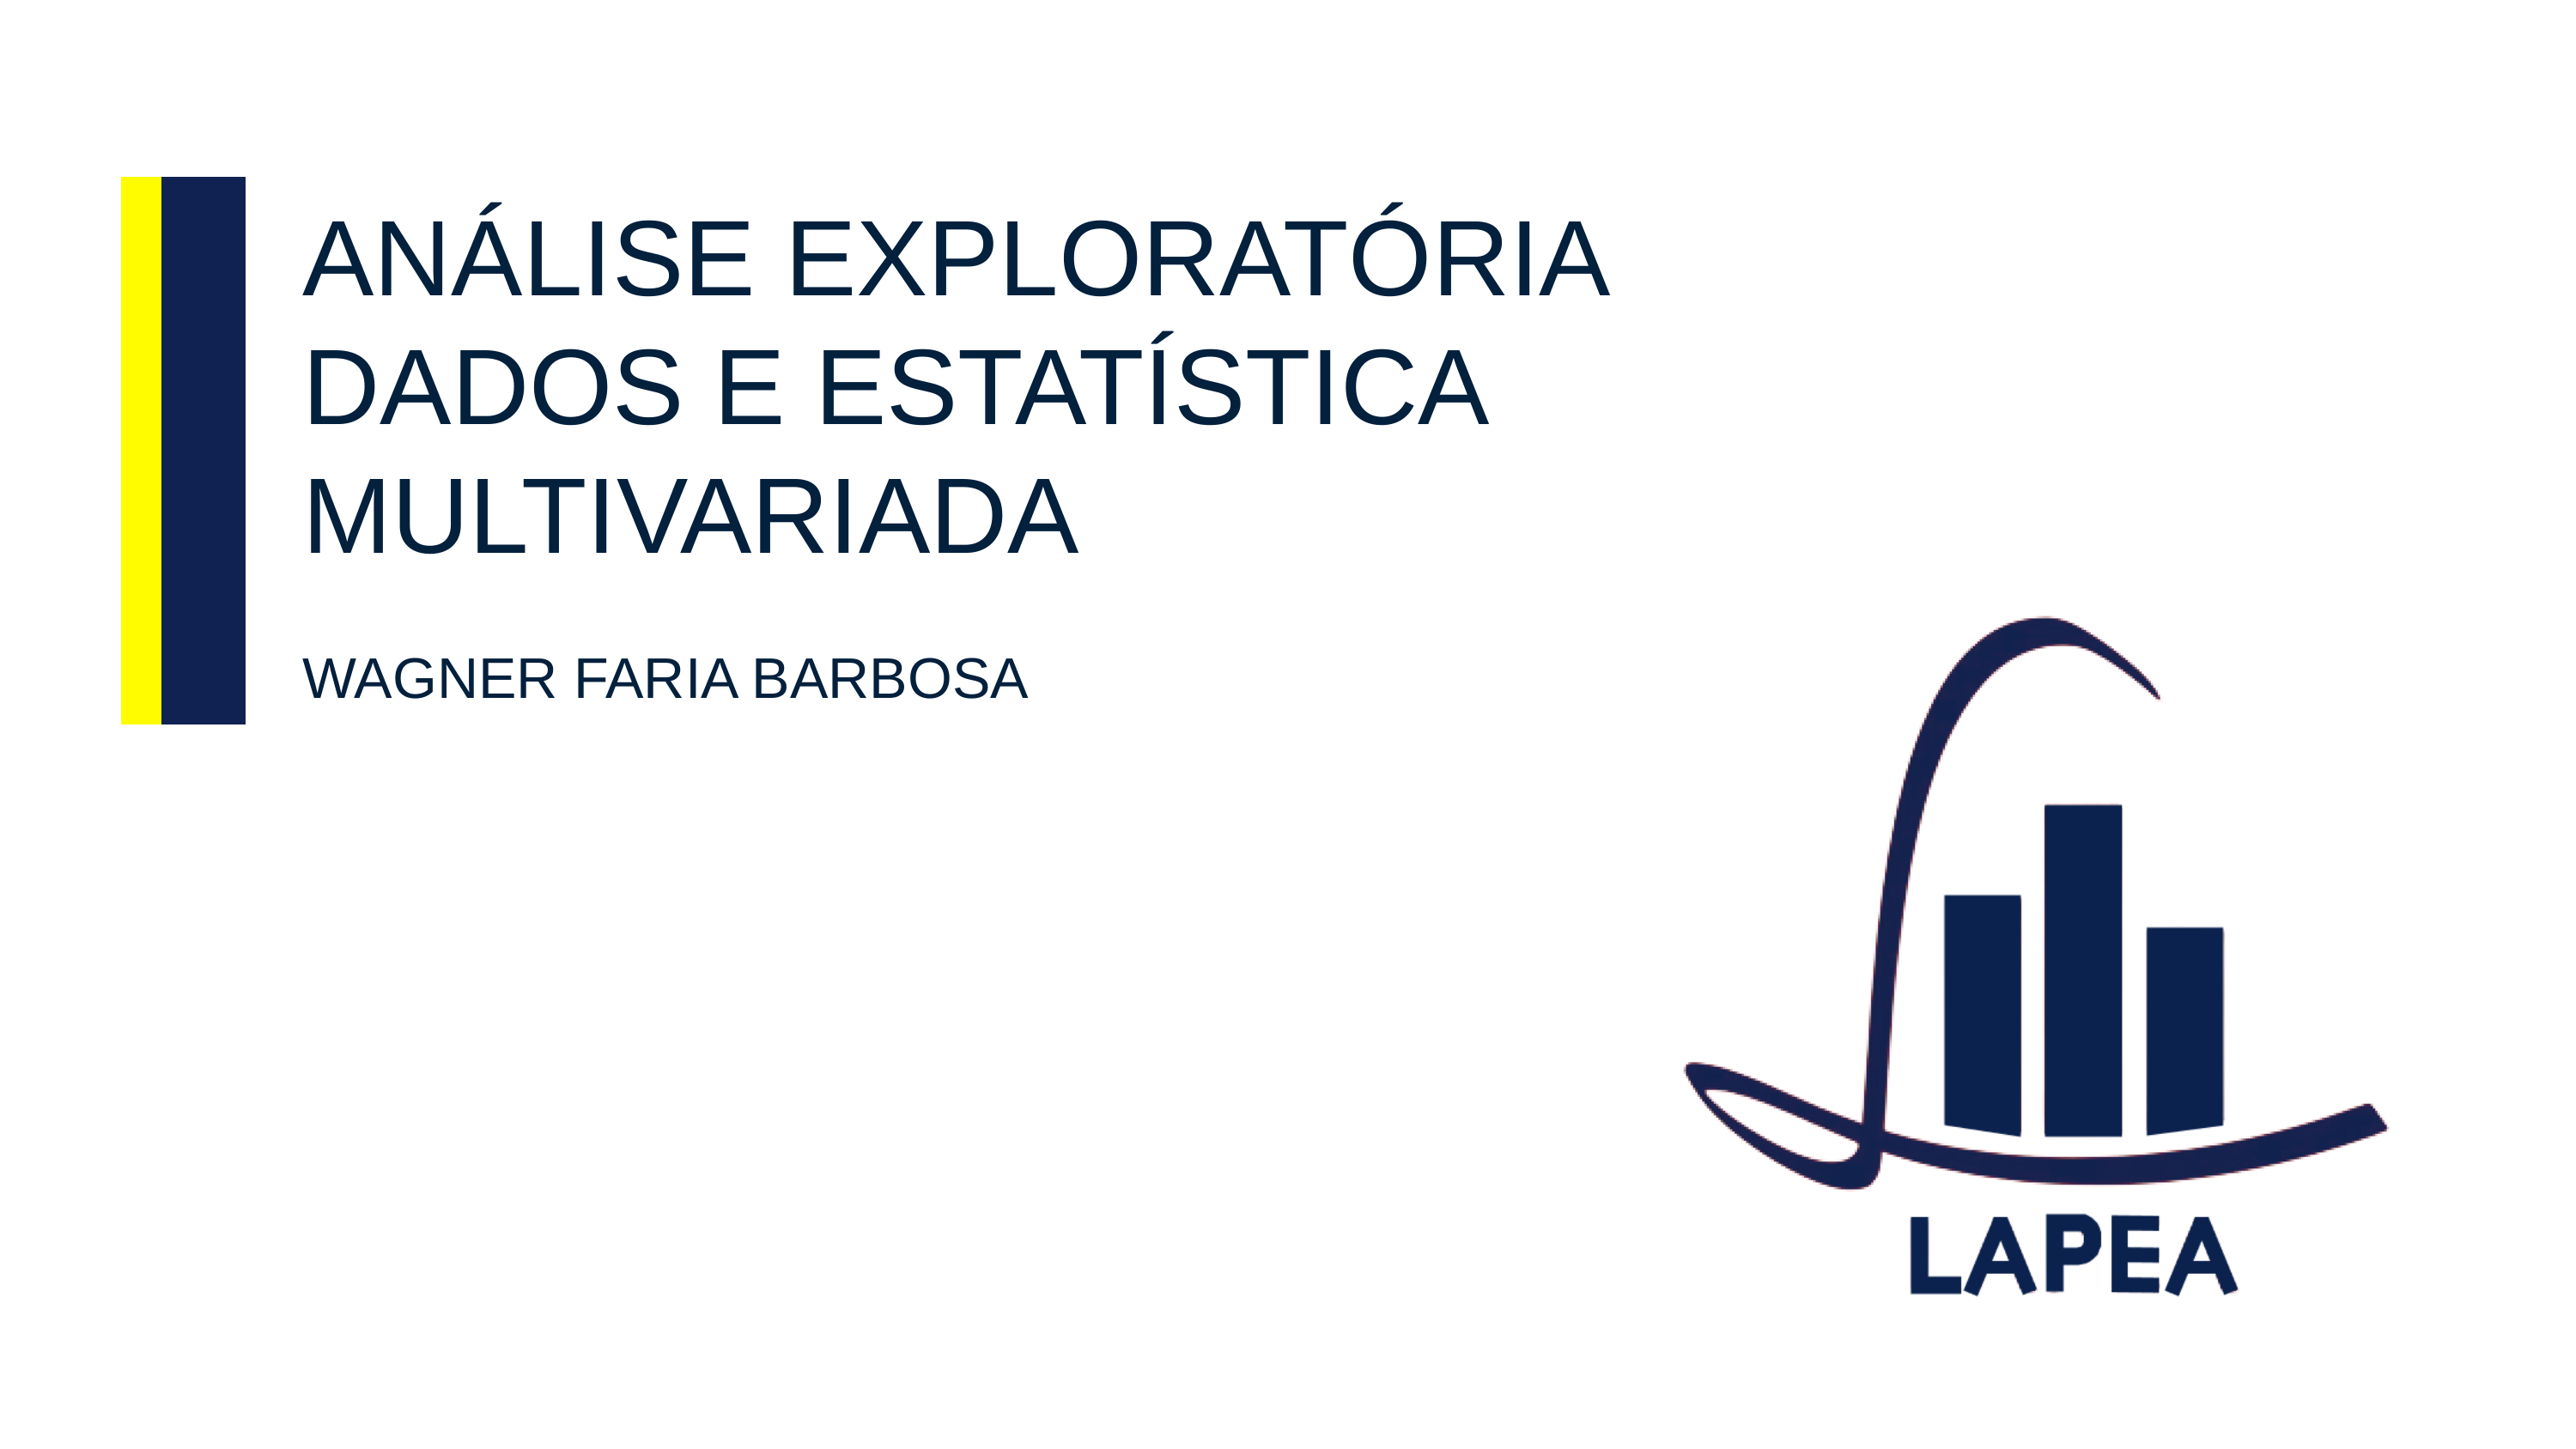

# ANÁLISE EXPLORATÓRIA DADOS E ESTATÍSTICA MULTIVARIADA
WAGNER FARIA BARBOSA